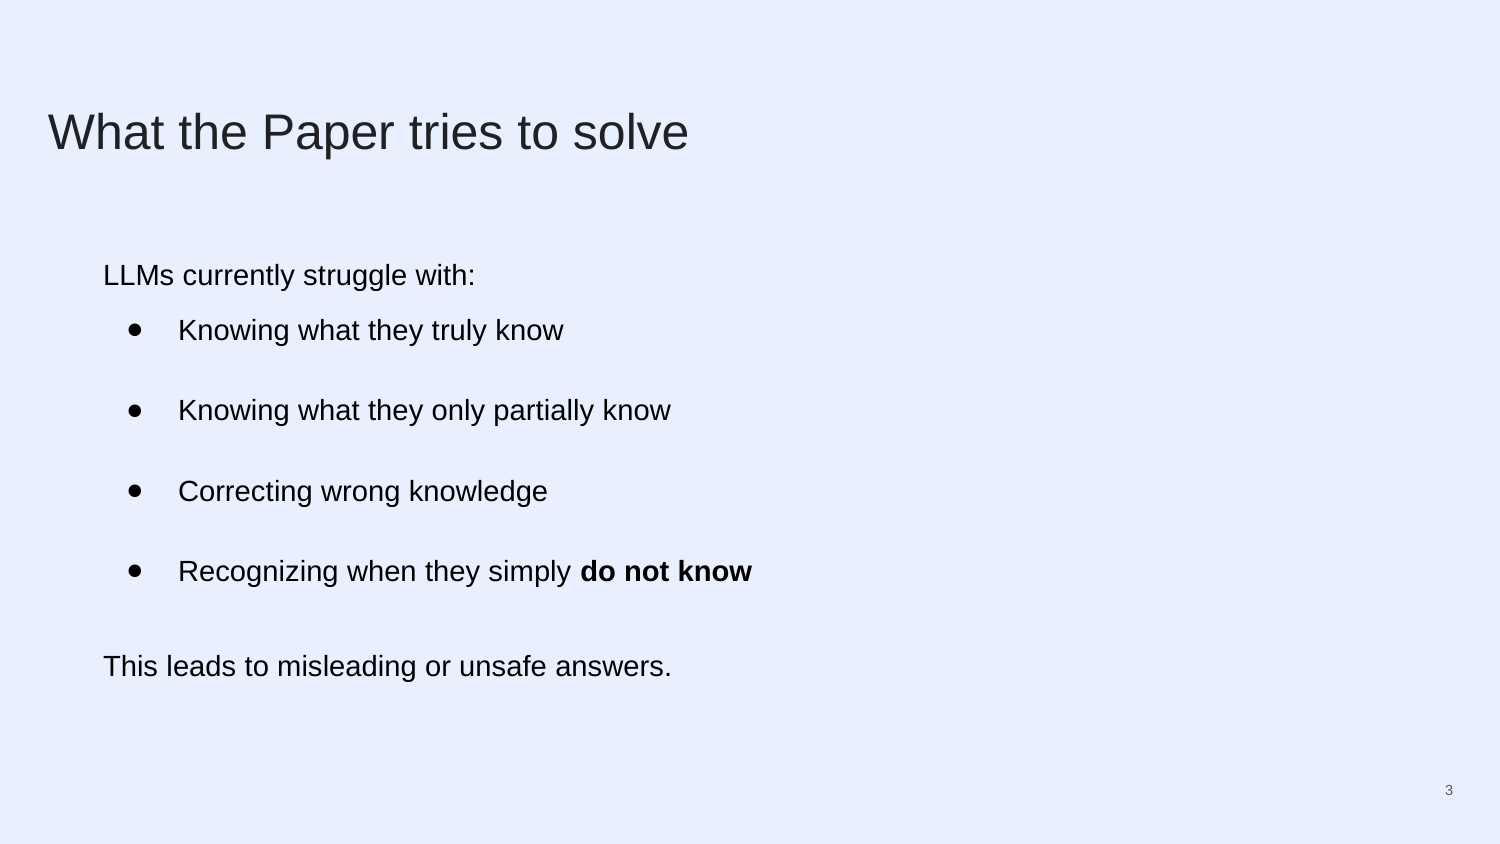

# What the Paper tries to solve
LLMs currently struggle with:
Knowing what they truly know
Knowing what they only partially know
Correcting wrong knowledge
Recognizing when they simply do not know
This leads to misleading or unsafe answers.
3